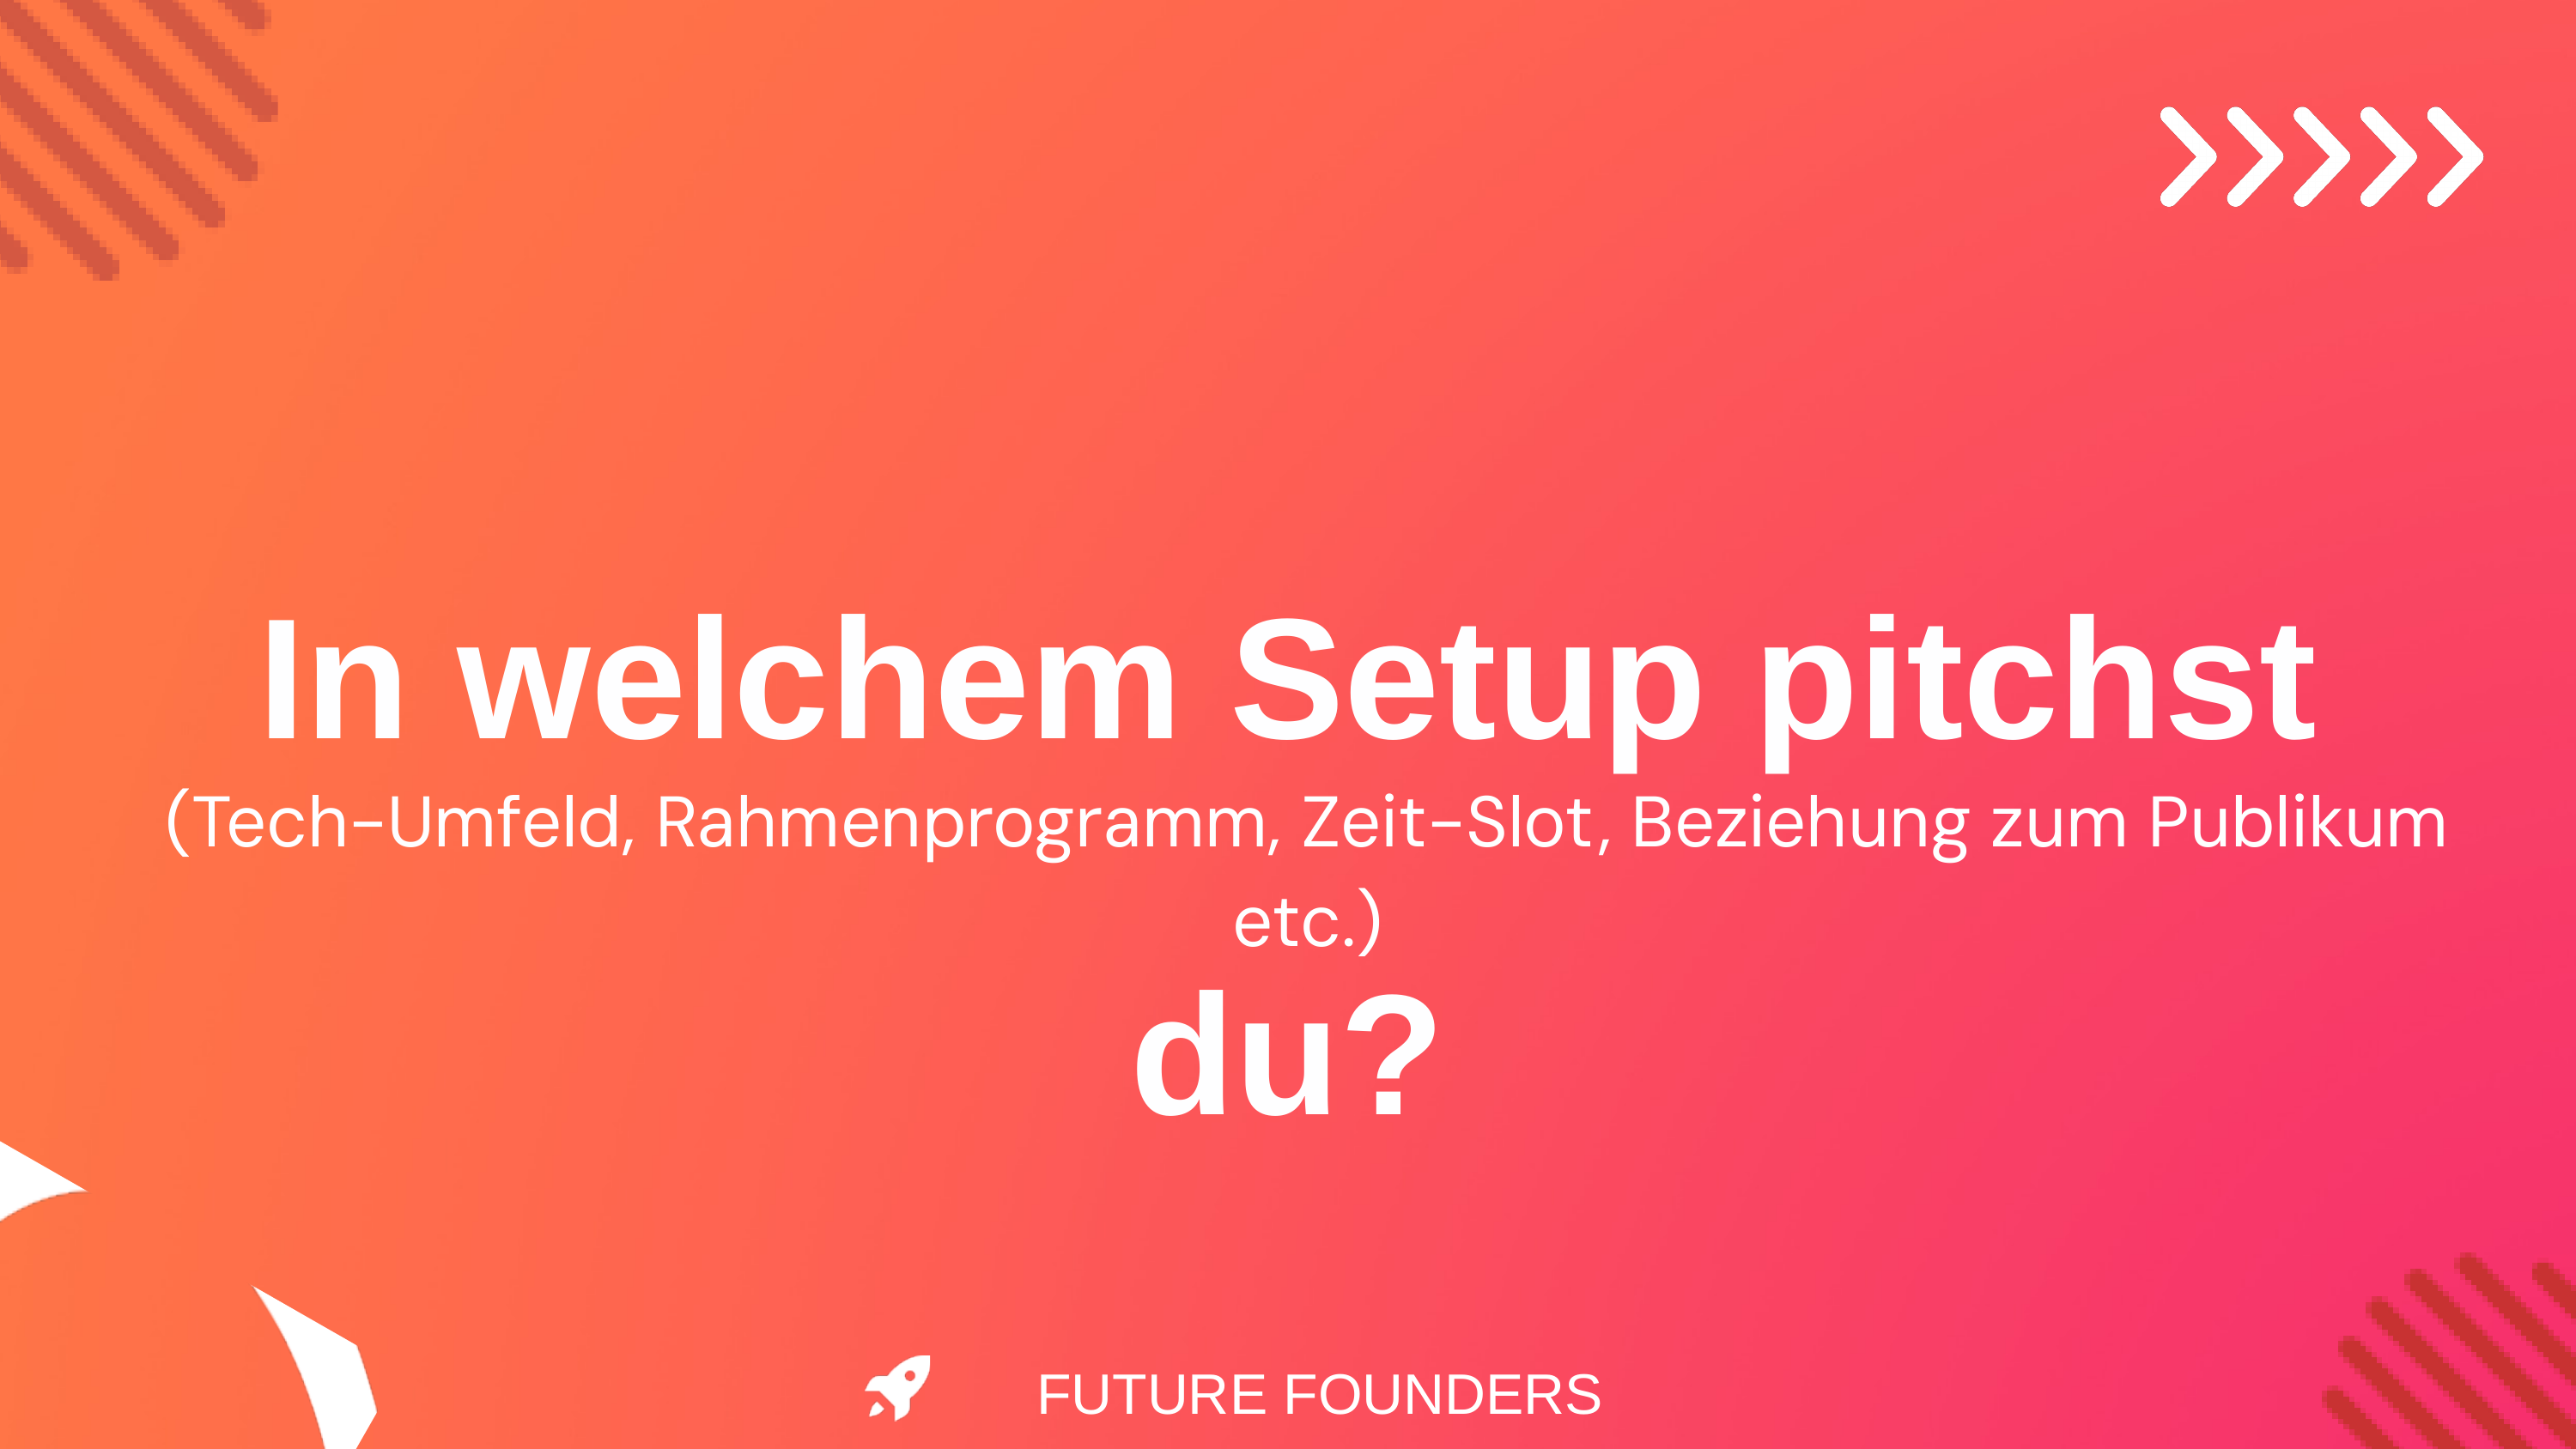

In welchem Setup pitchst du?

(Tech-Umfeld, Rahmenprogramm, Zeit-Slot, Beziehung zum Publikum etc.)

FUTURE FOUNDERS INITIATIVE